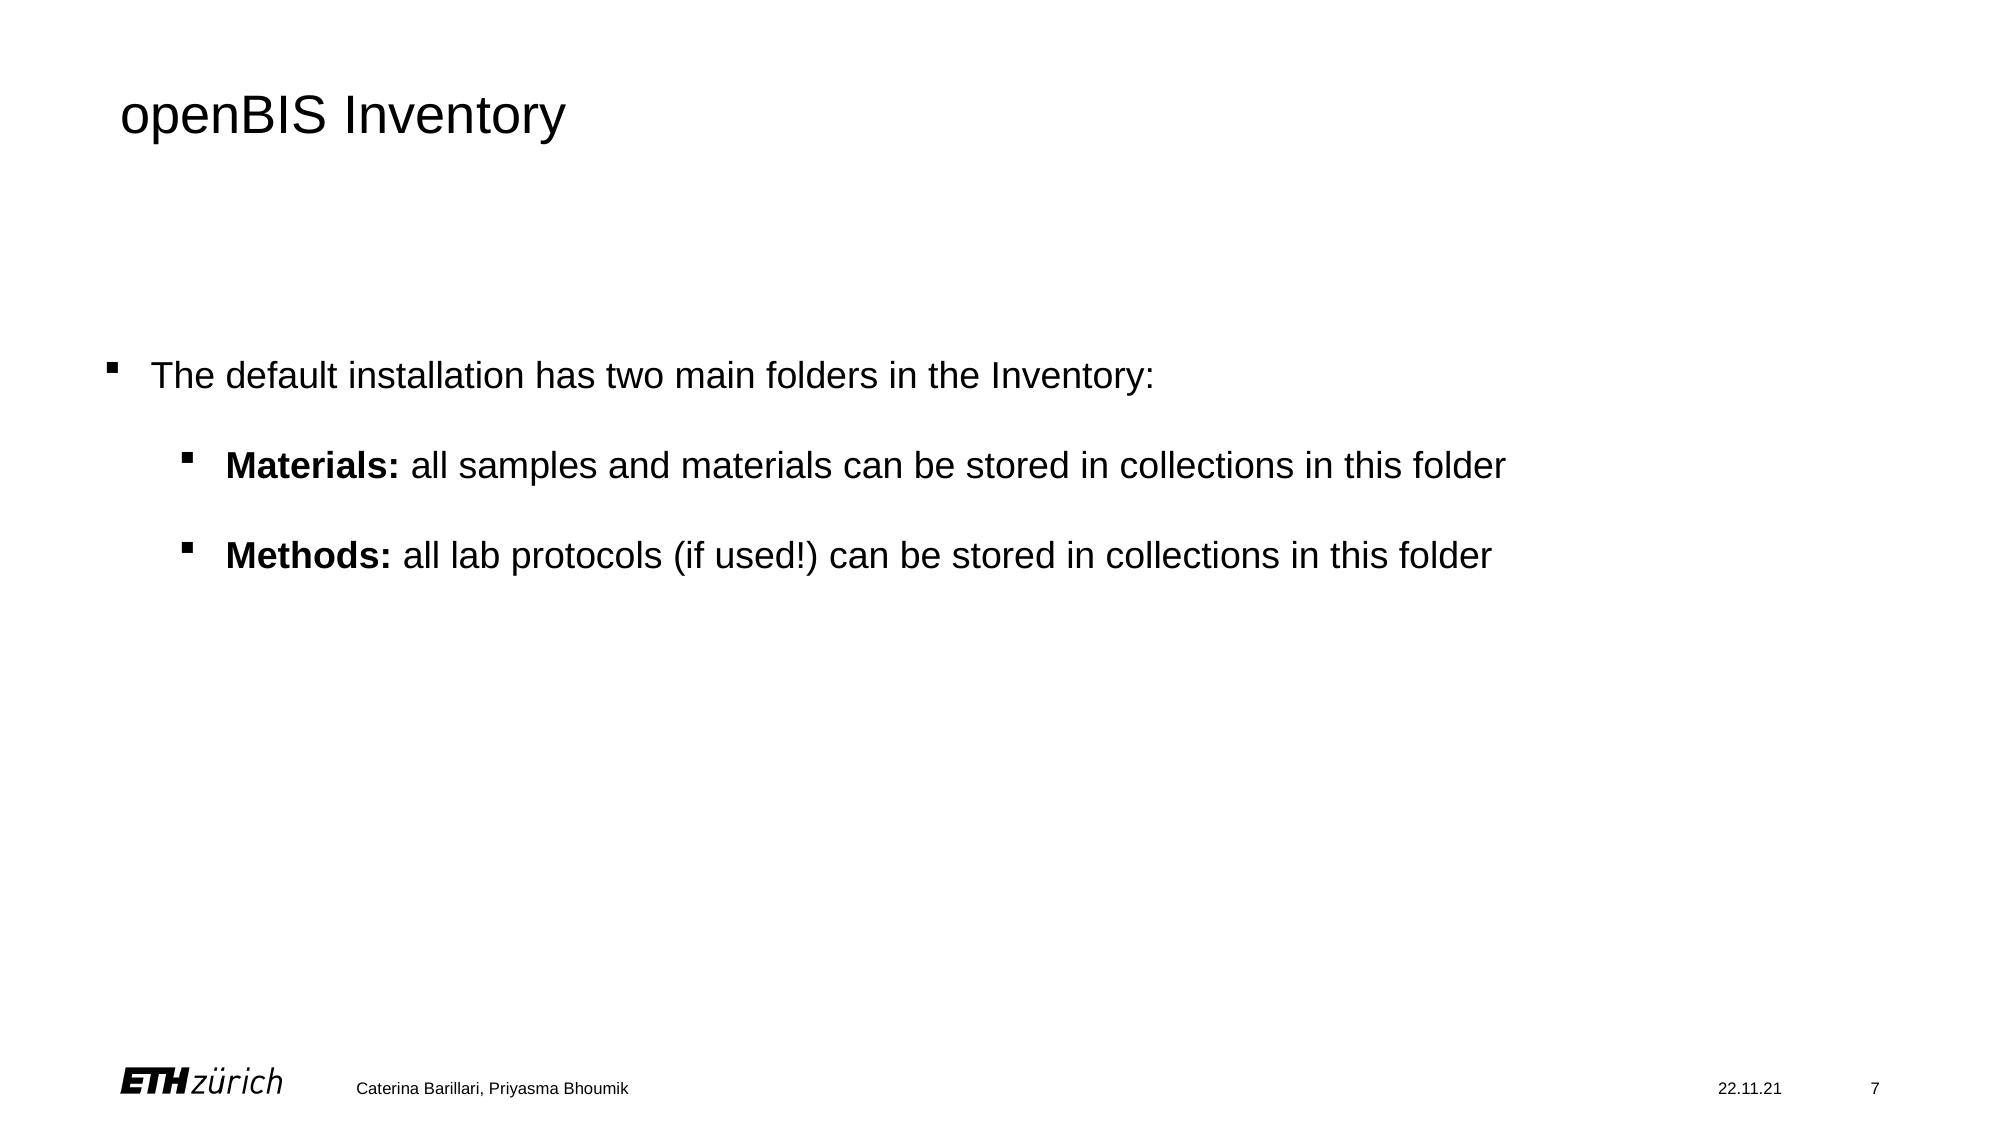

# openBIS Inventory
The default installation has two main folders in the Inventory:

Materials: all samples and materials can be stored in collections in this folder

Methods: all lab protocols (if used!) can be stored in collections in this folder
Caterina Barillari, Priyasma Bhoumik
22.11.21
7